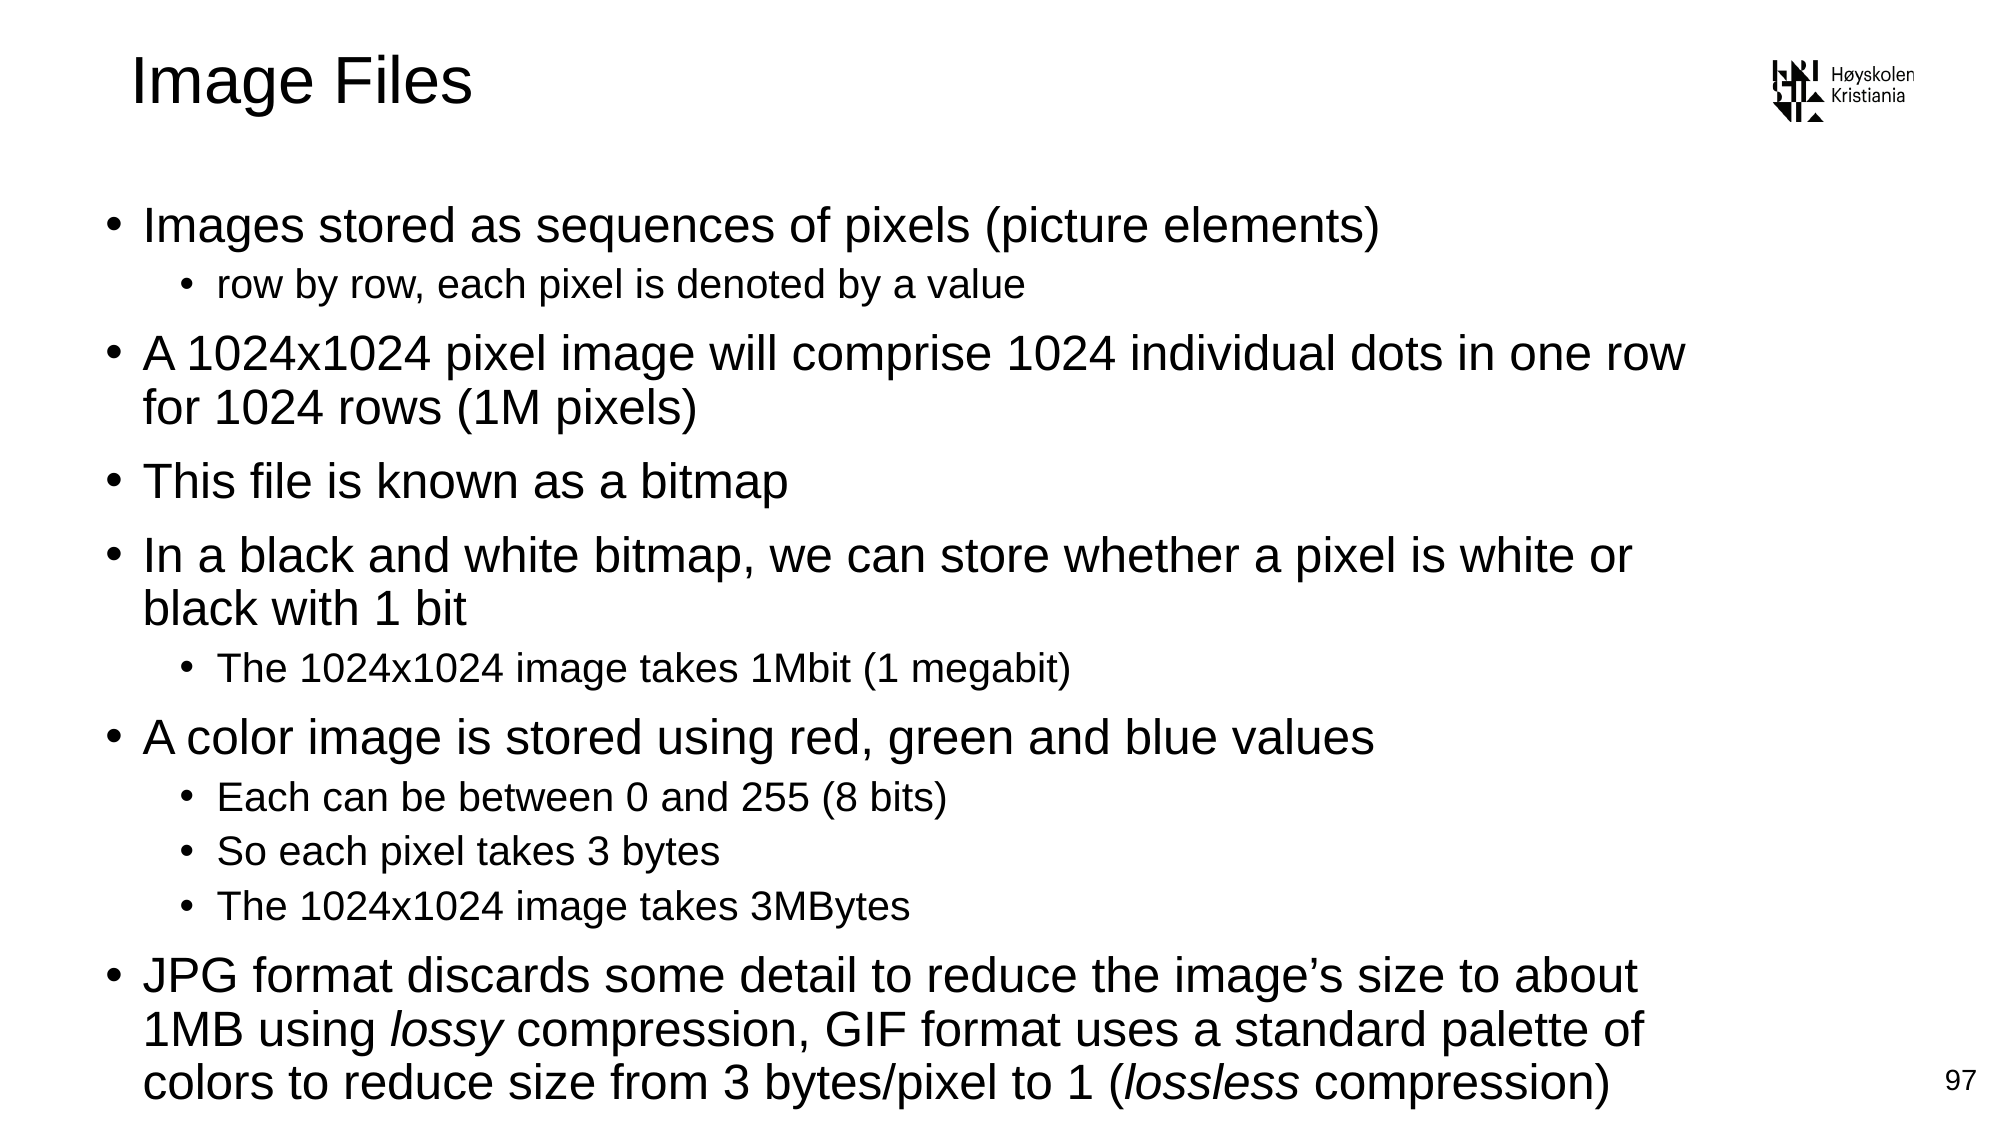

# Image Files
Images stored as sequences of pixels (picture elements)
row by row, each pixel is denoted by a value
A 1024x1024 pixel image will comprise 1024 individual dots in one row for 1024 rows (1M pixels)
This file is known as a bitmap
In a black and white bitmap, we can store whether a pixel is white or black with 1 bit
The 1024x1024 image takes 1Mbit (1 megabit)
A color image is stored using red, green and blue values
Each can be between 0 and 255 (8 bits)
So each pixel takes 3 bytes
The 1024x1024 image takes 3MBytes
JPG format discards some detail to reduce the image’s size to about 1MB using lossy compression, GIF format uses a standard palette of colors to reduce size from 3 bytes/pixel to 1 (lossless compression)